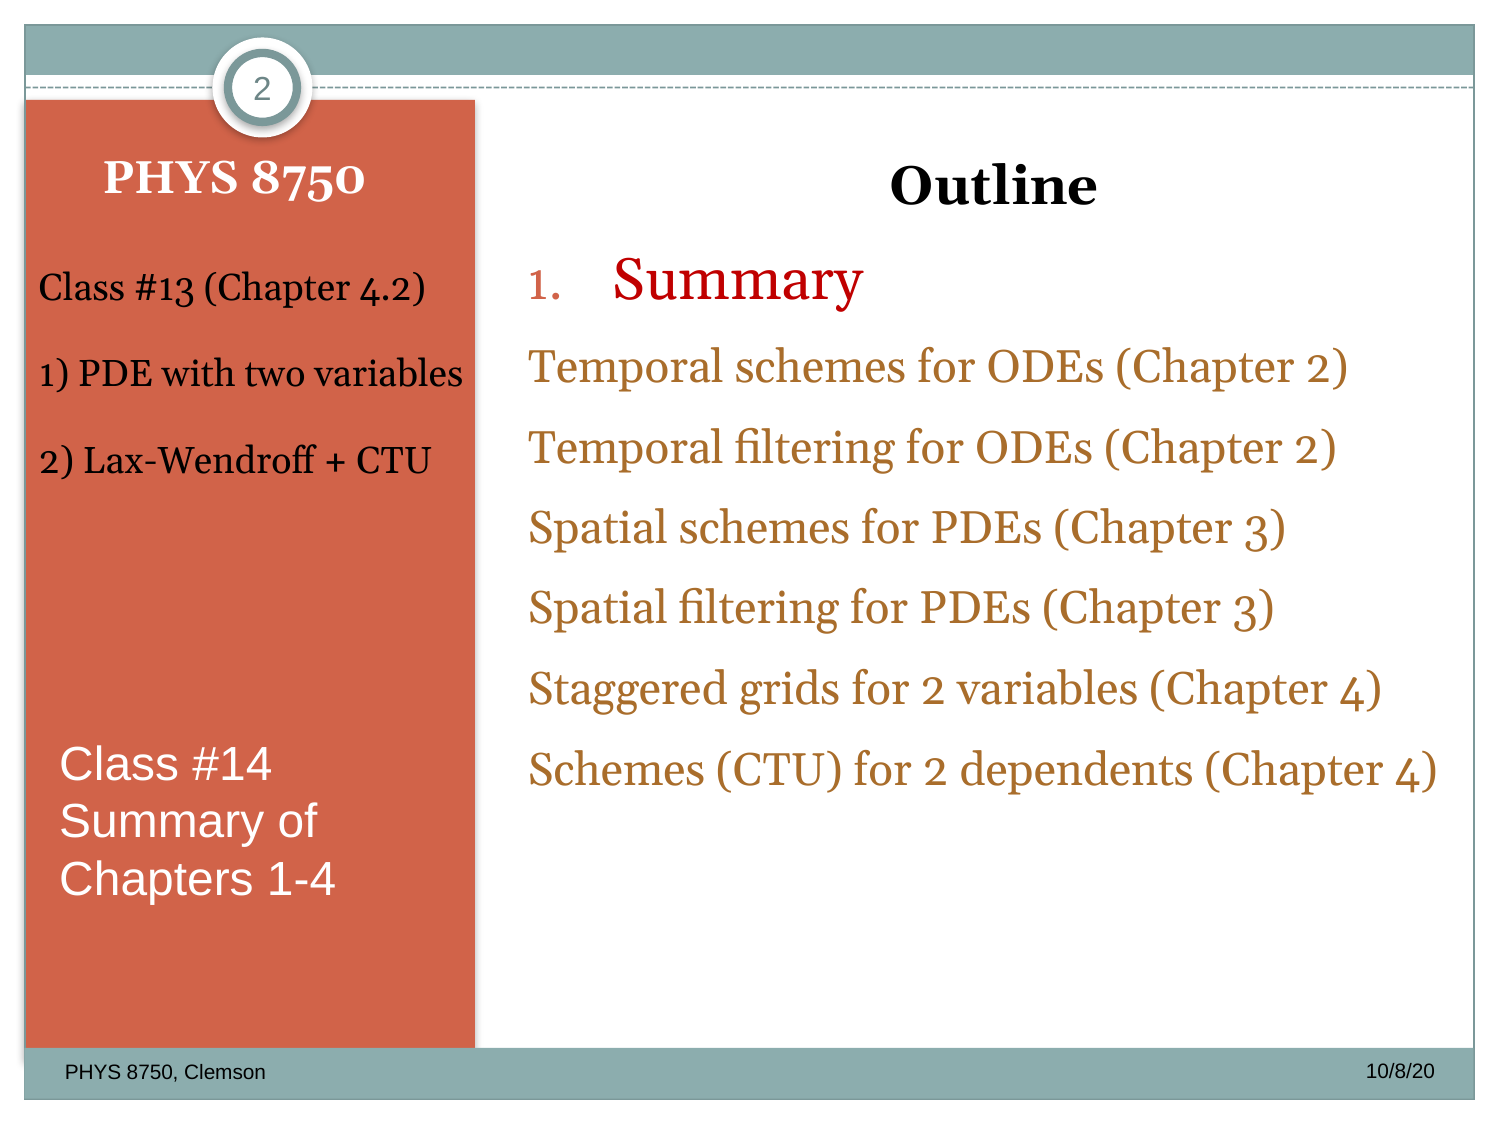

2
# PHYS 8750
Outline
Summary
Temporal schemes for ODEs (Chapter 2)
Temporal filtering for ODEs (Chapter 2)
Spatial schemes for PDEs (Chapter 3)
Spatial filtering for PDEs (Chapter 3)
Staggered grids for 2 variables (Chapter 4)
Schemes (CTU) for 2 dependents (Chapter 4)

Class #13 (Chapter 4.2)
1) PDE with two variables
2) Lax-Wendroff + CTU
Class #14
Summary of Chapters 1-4
10/8/20
PHYS 8750, Clemson